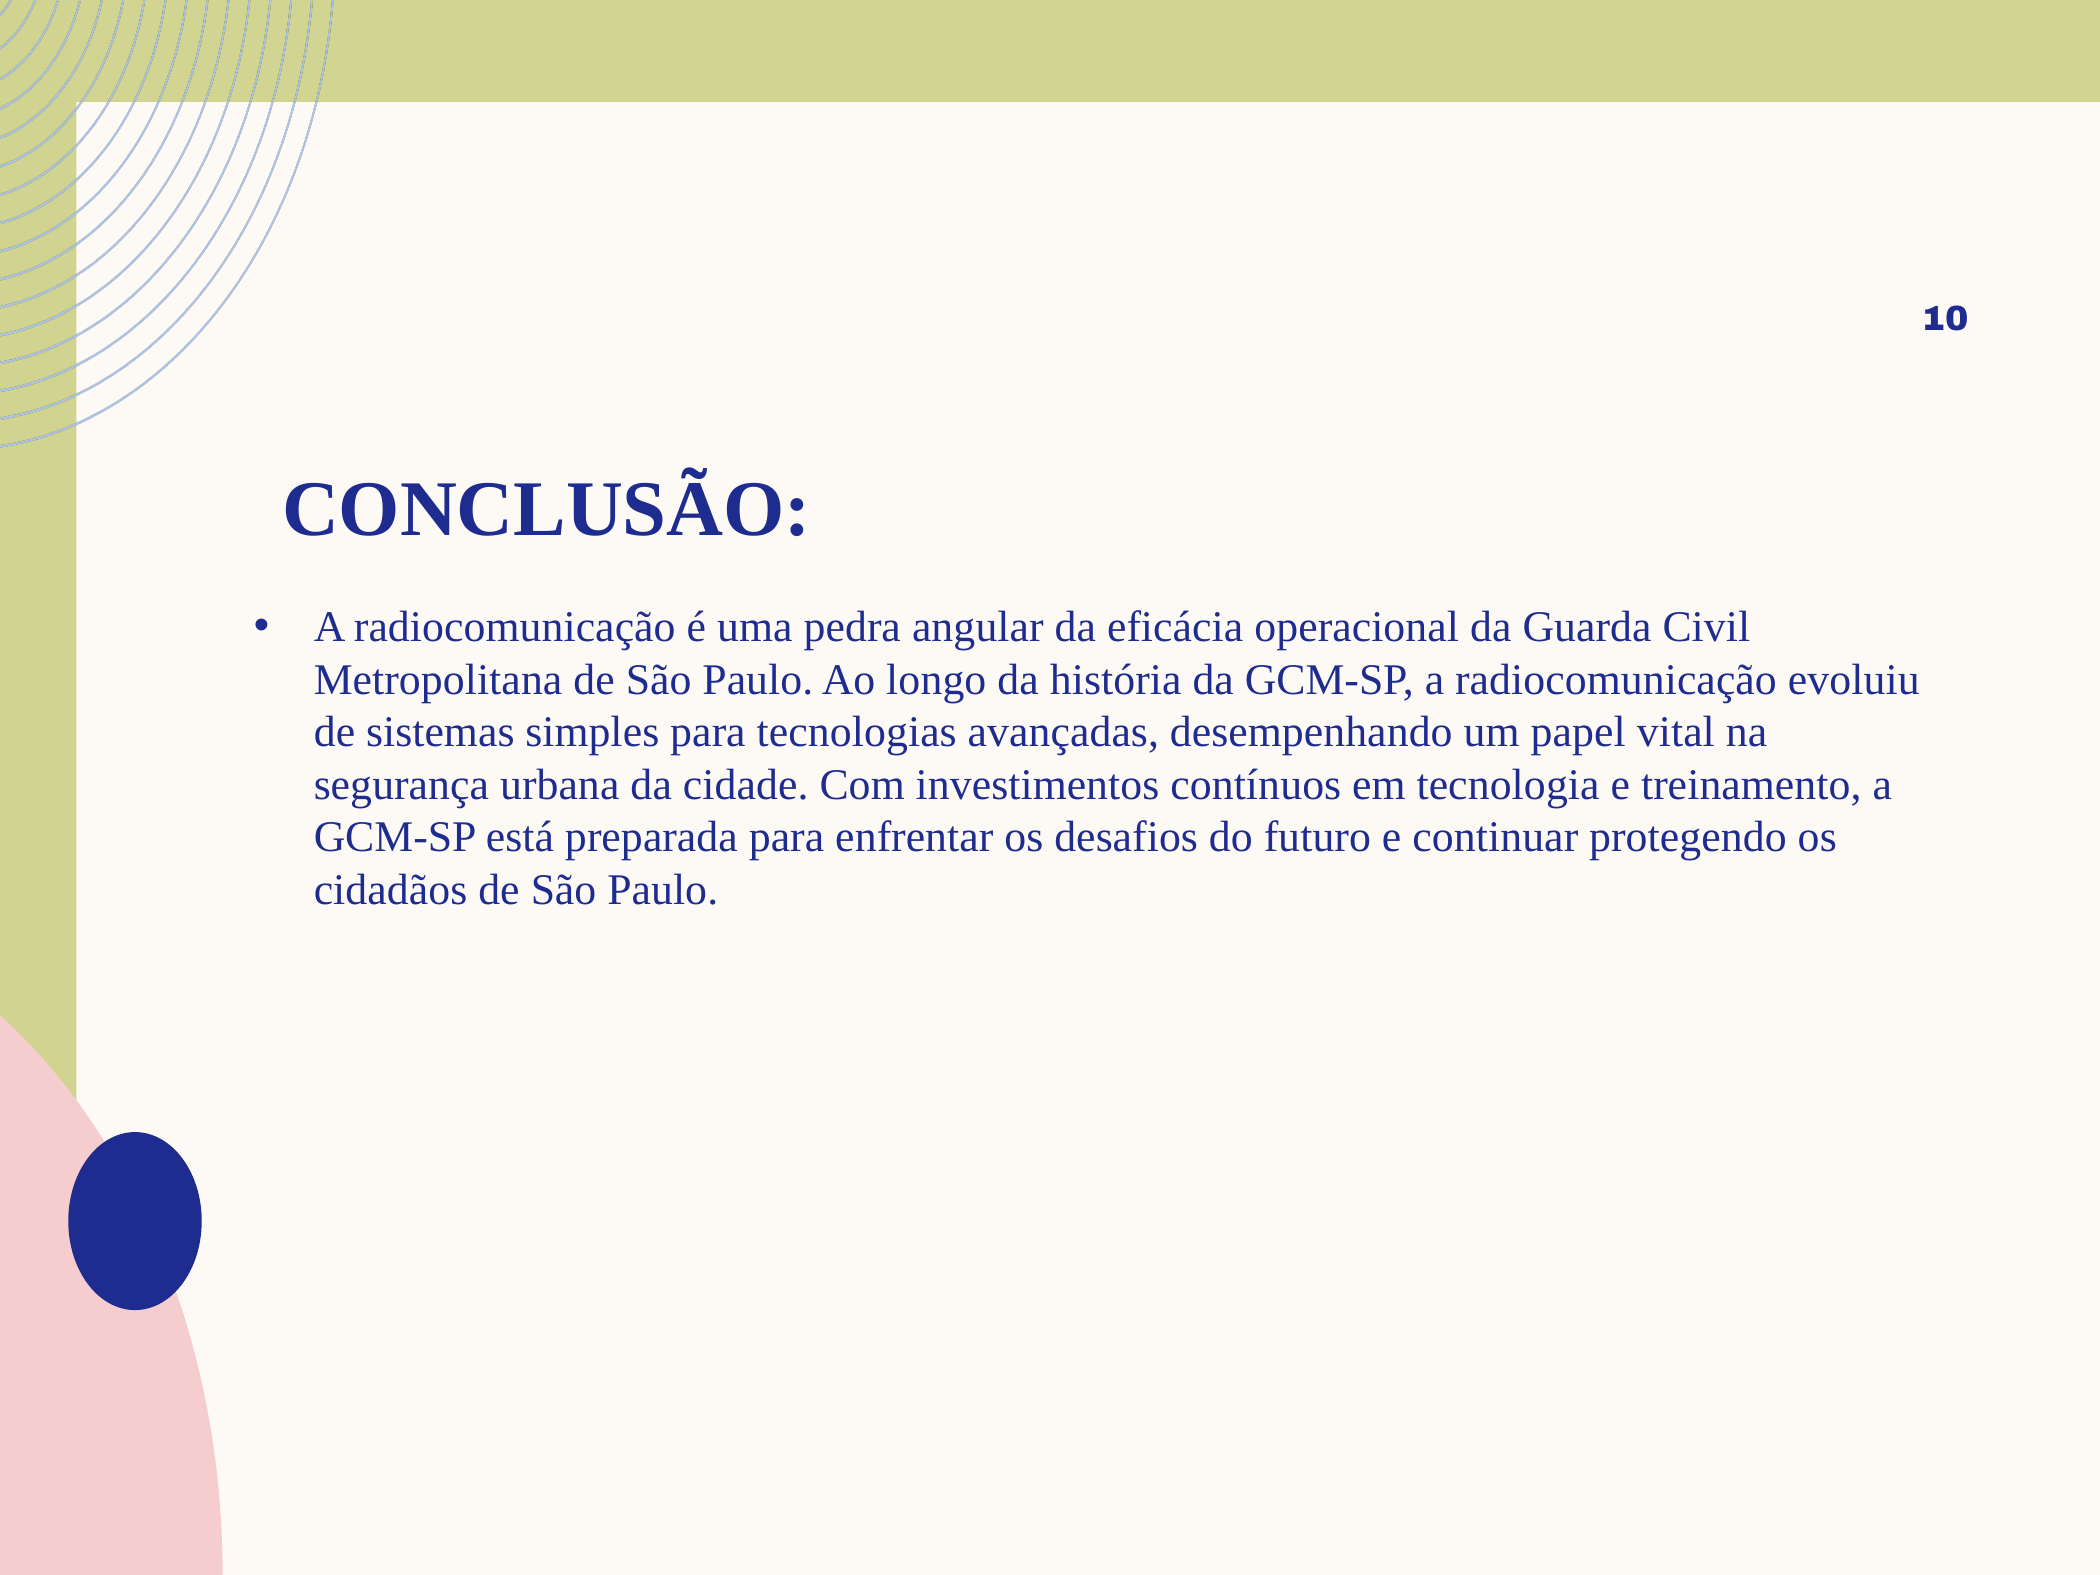

10
# Conclusão:
A radiocomunicação é uma pedra angular da eficácia operacional da Guarda Civil Metropolitana de São Paulo. Ao longo da história da GCM-SP, a radiocomunicação evoluiu de sistemas simples para tecnologias avançadas, desempenhando um papel vital na segurança urbana da cidade. Com investimentos contínuos em tecnologia e treinamento, a GCM-SP está preparada para enfrentar os desafios do futuro e continuar protegendo os cidadãos de São Paulo.